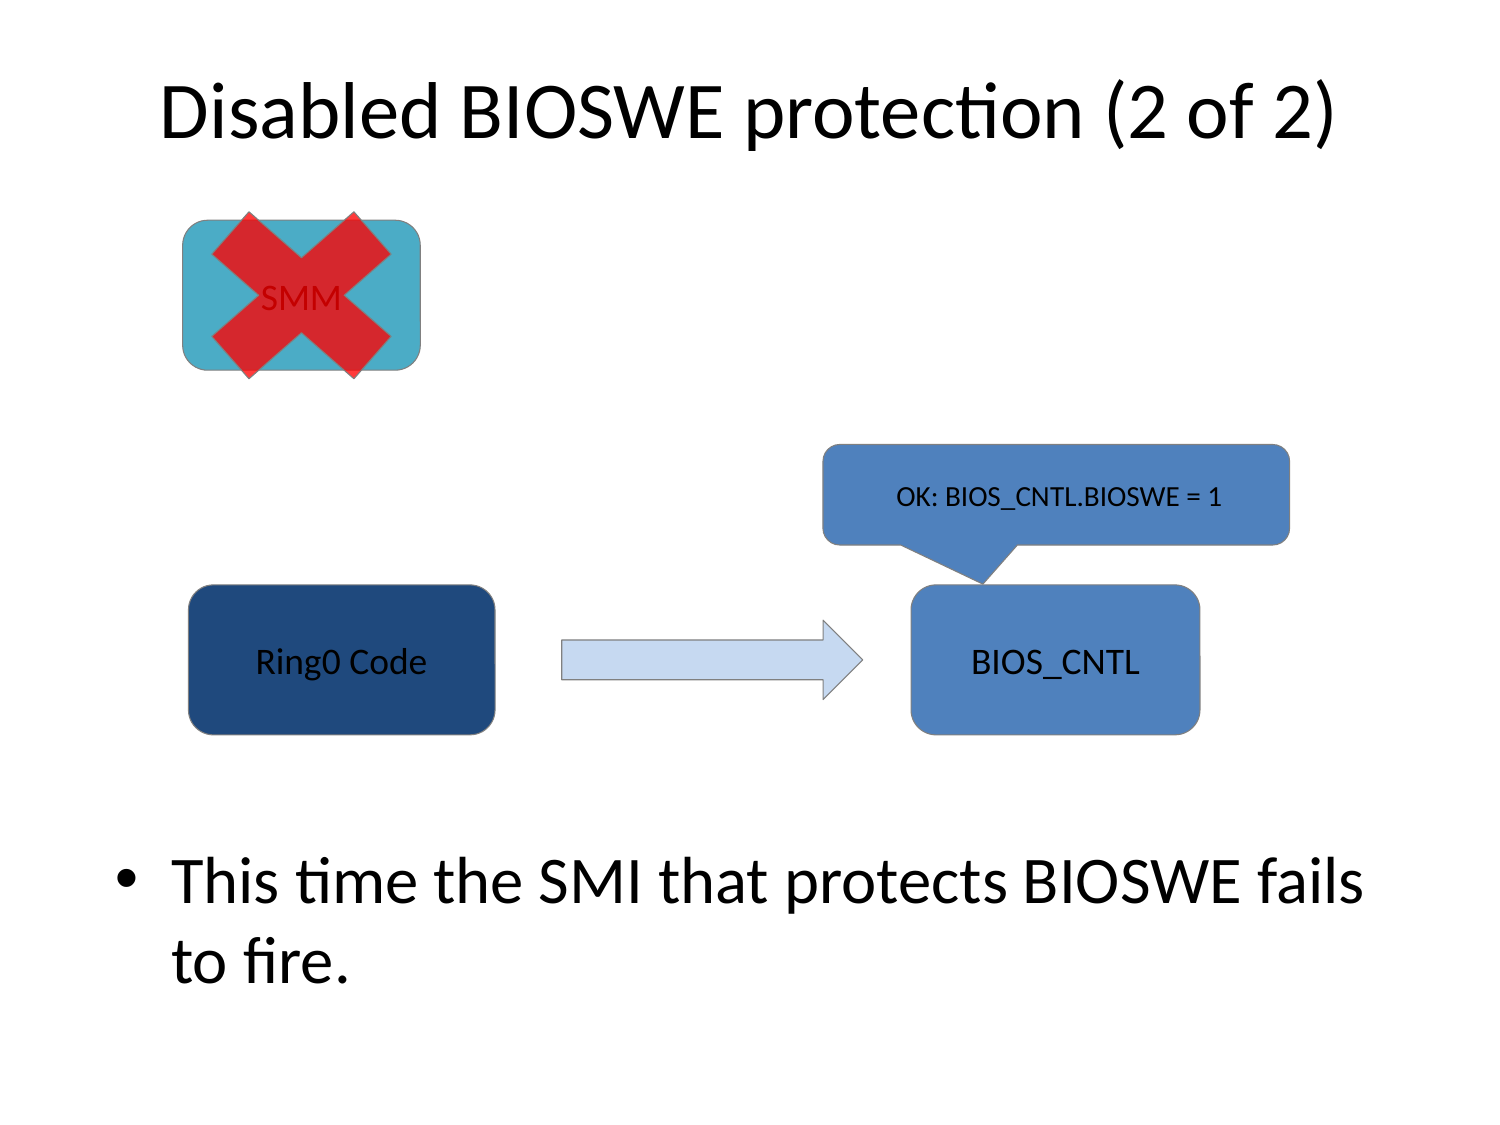

# Disabled BIOSWE protection (2 of 2)

SMM
 OK: BIOS_CNTL.BIOSWE = 1
Ring0 Code
BIOS_CNTL

This time the SMI that protects BIOSWE fails to fire.